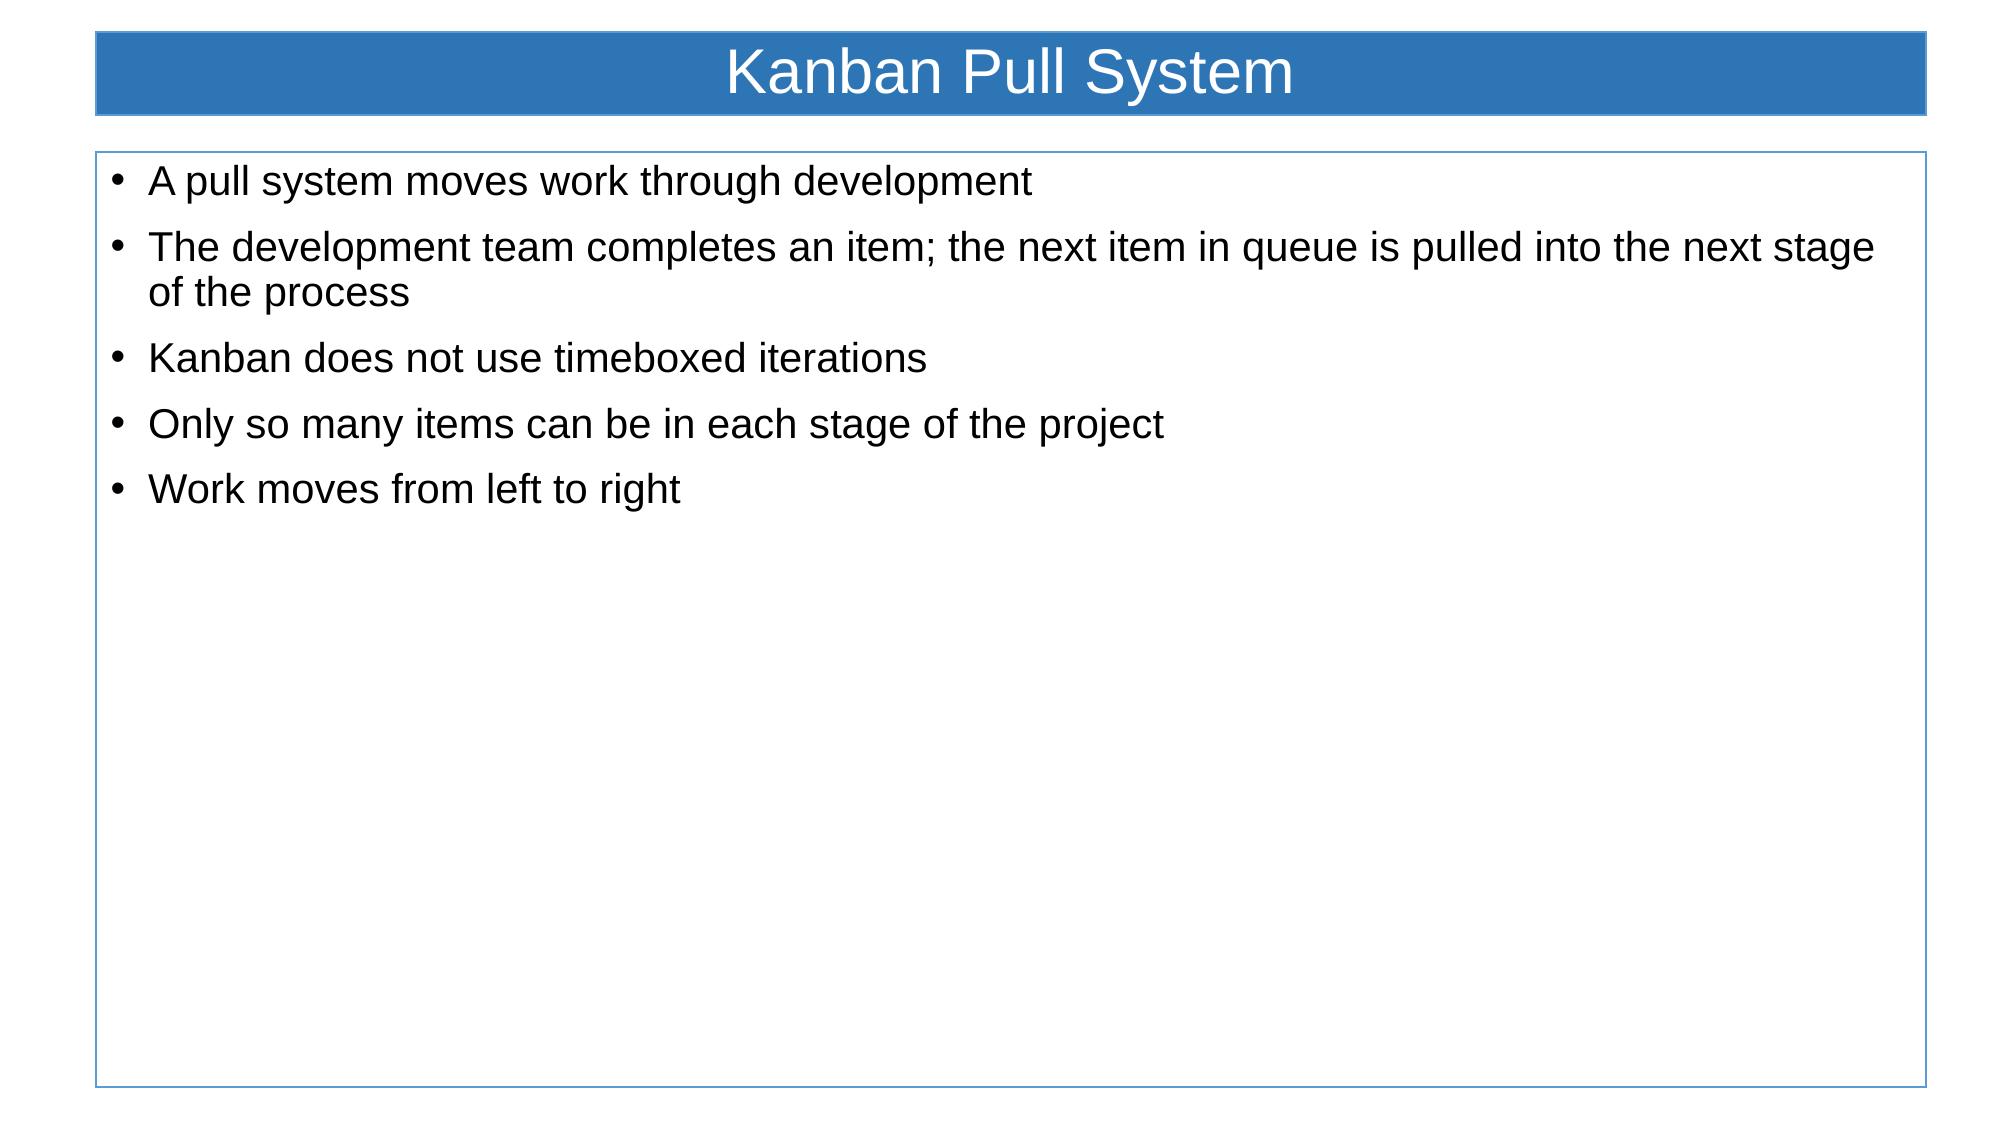

# Kanban Pull System
A pull system moves work through development
The development team completes an item; the next item in queue is pulled into the next stage of the process
Kanban does not use timeboxed iterations
Only so many items can be in each stage of the project
Work moves from left to right